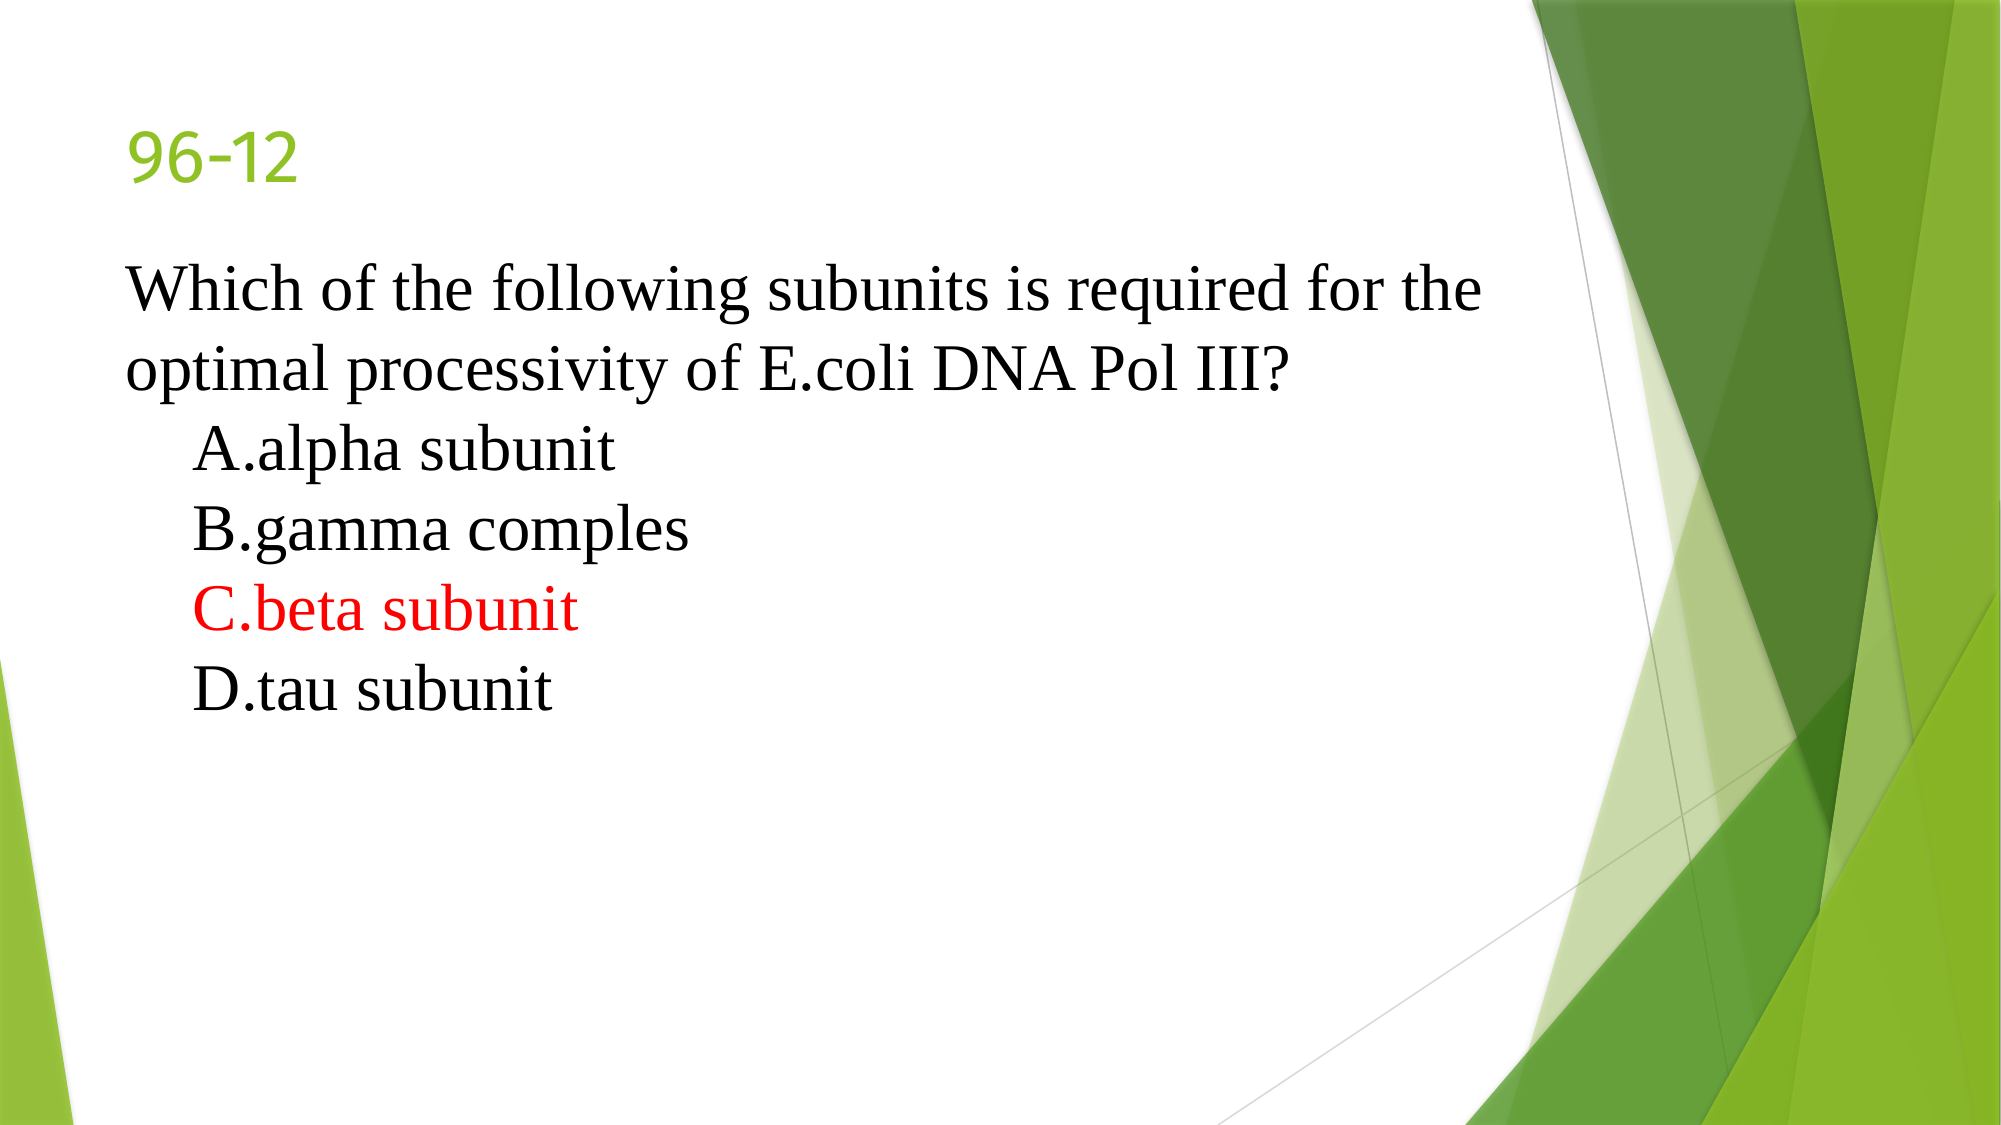

# 96-12
Which of the following subunits is required for the optimal processivity of E.coli DNA Pol III?
    A.alpha subunit
    B.gamma comples
    C.beta subunit
    D.tau subunit